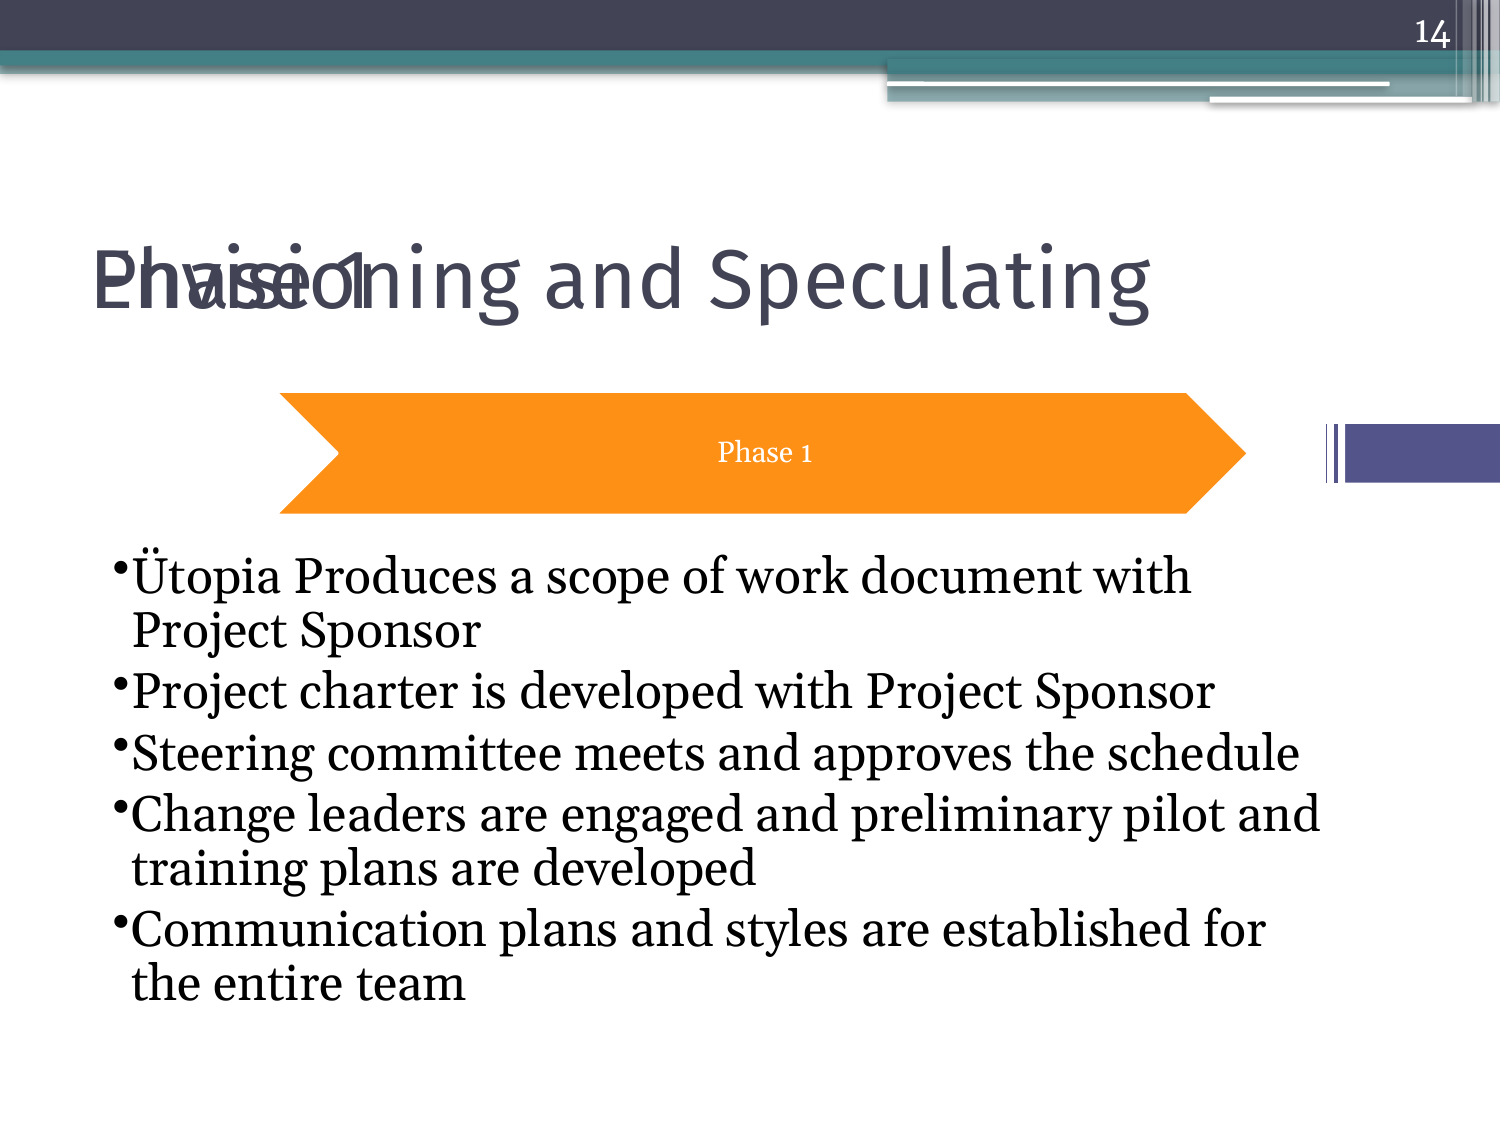

14
# Envisioning and Speculating
Phase 1
Phase 1

Ütopia Produces a scope of work document with Project Sponsor
Project charter is developed with Project Sponsor
Steering committee meets and approves the schedule
Change leaders are engaged and preliminary pilot and training plans are developed
Communication plans and styles are established for the entire team